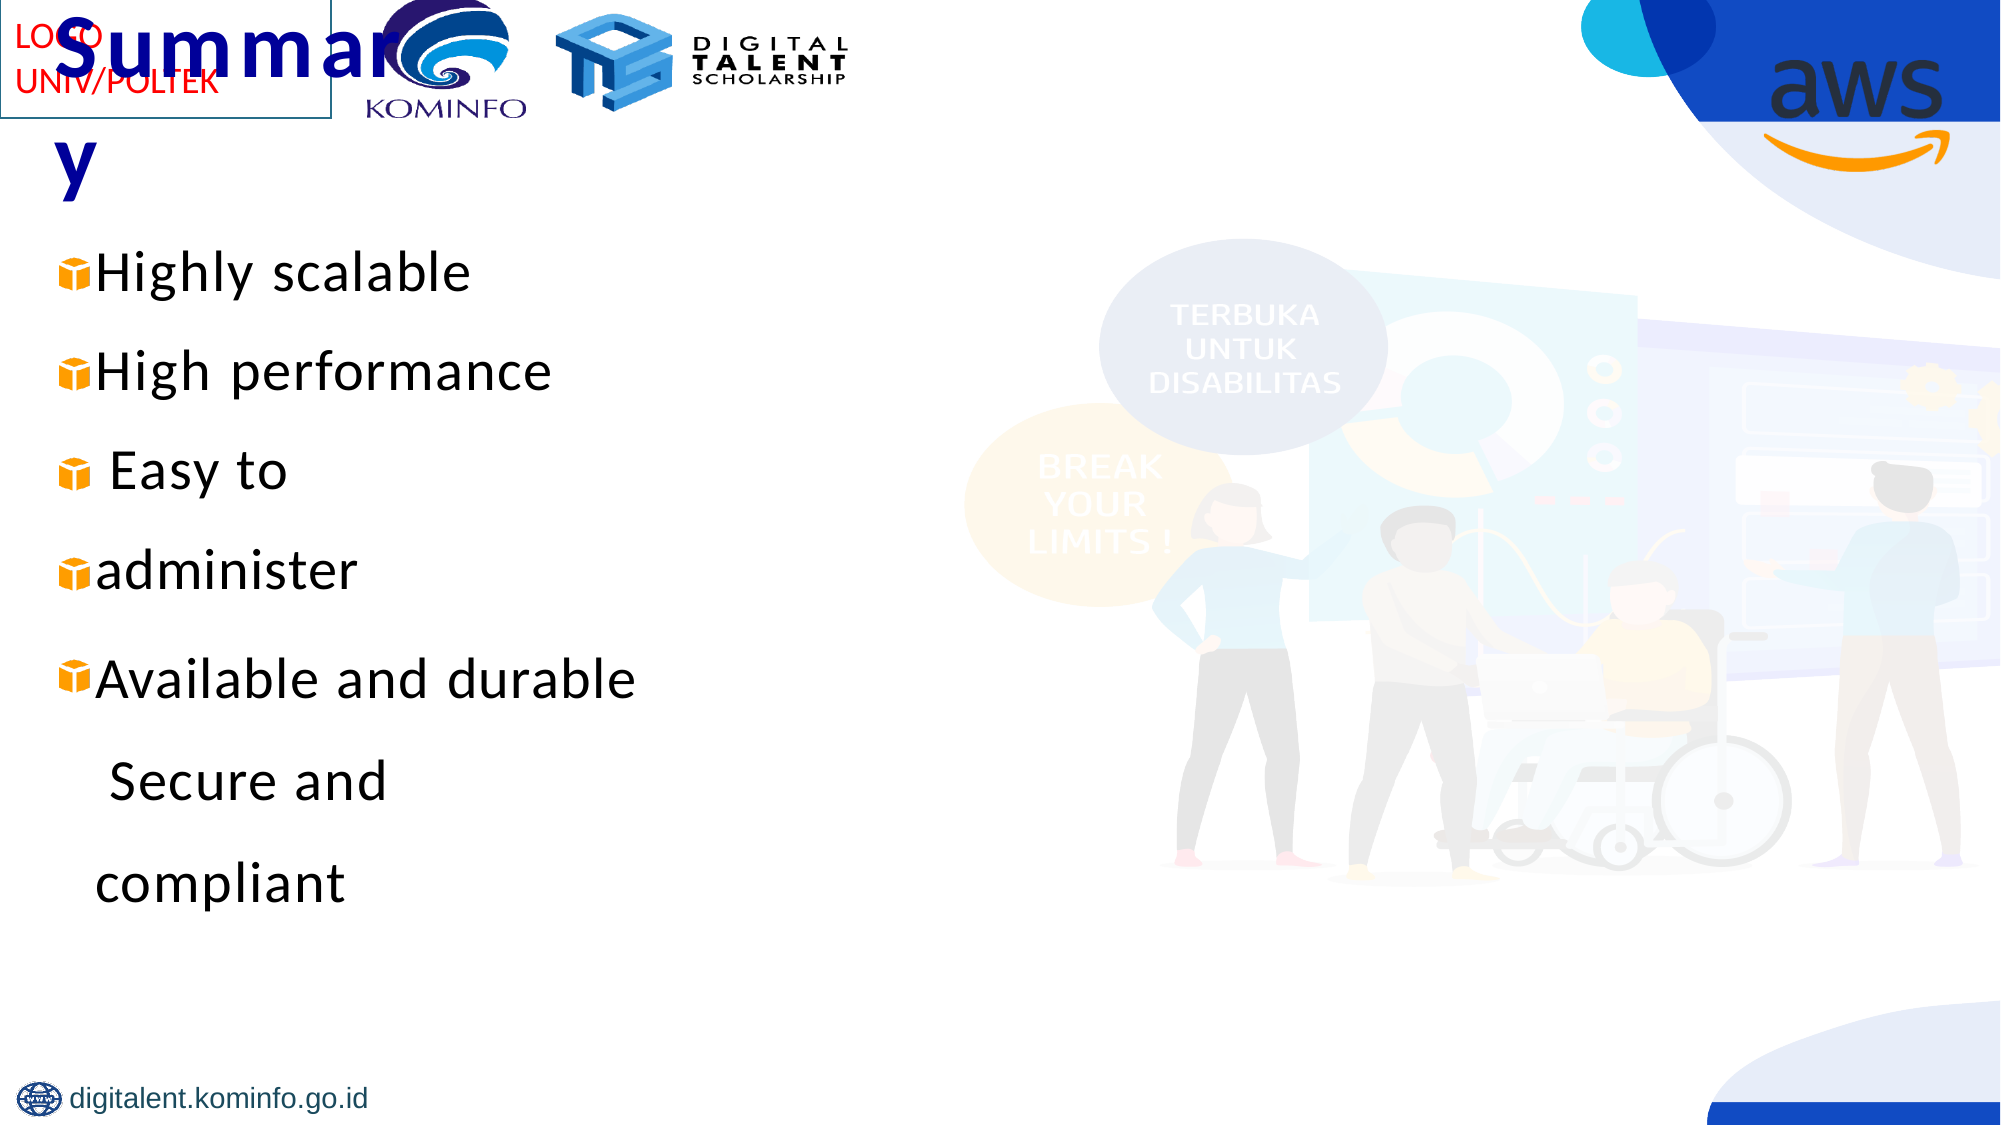

# Summary

Highly scalable  High performance  Easy to administer
Available and durable  Secure and compliant